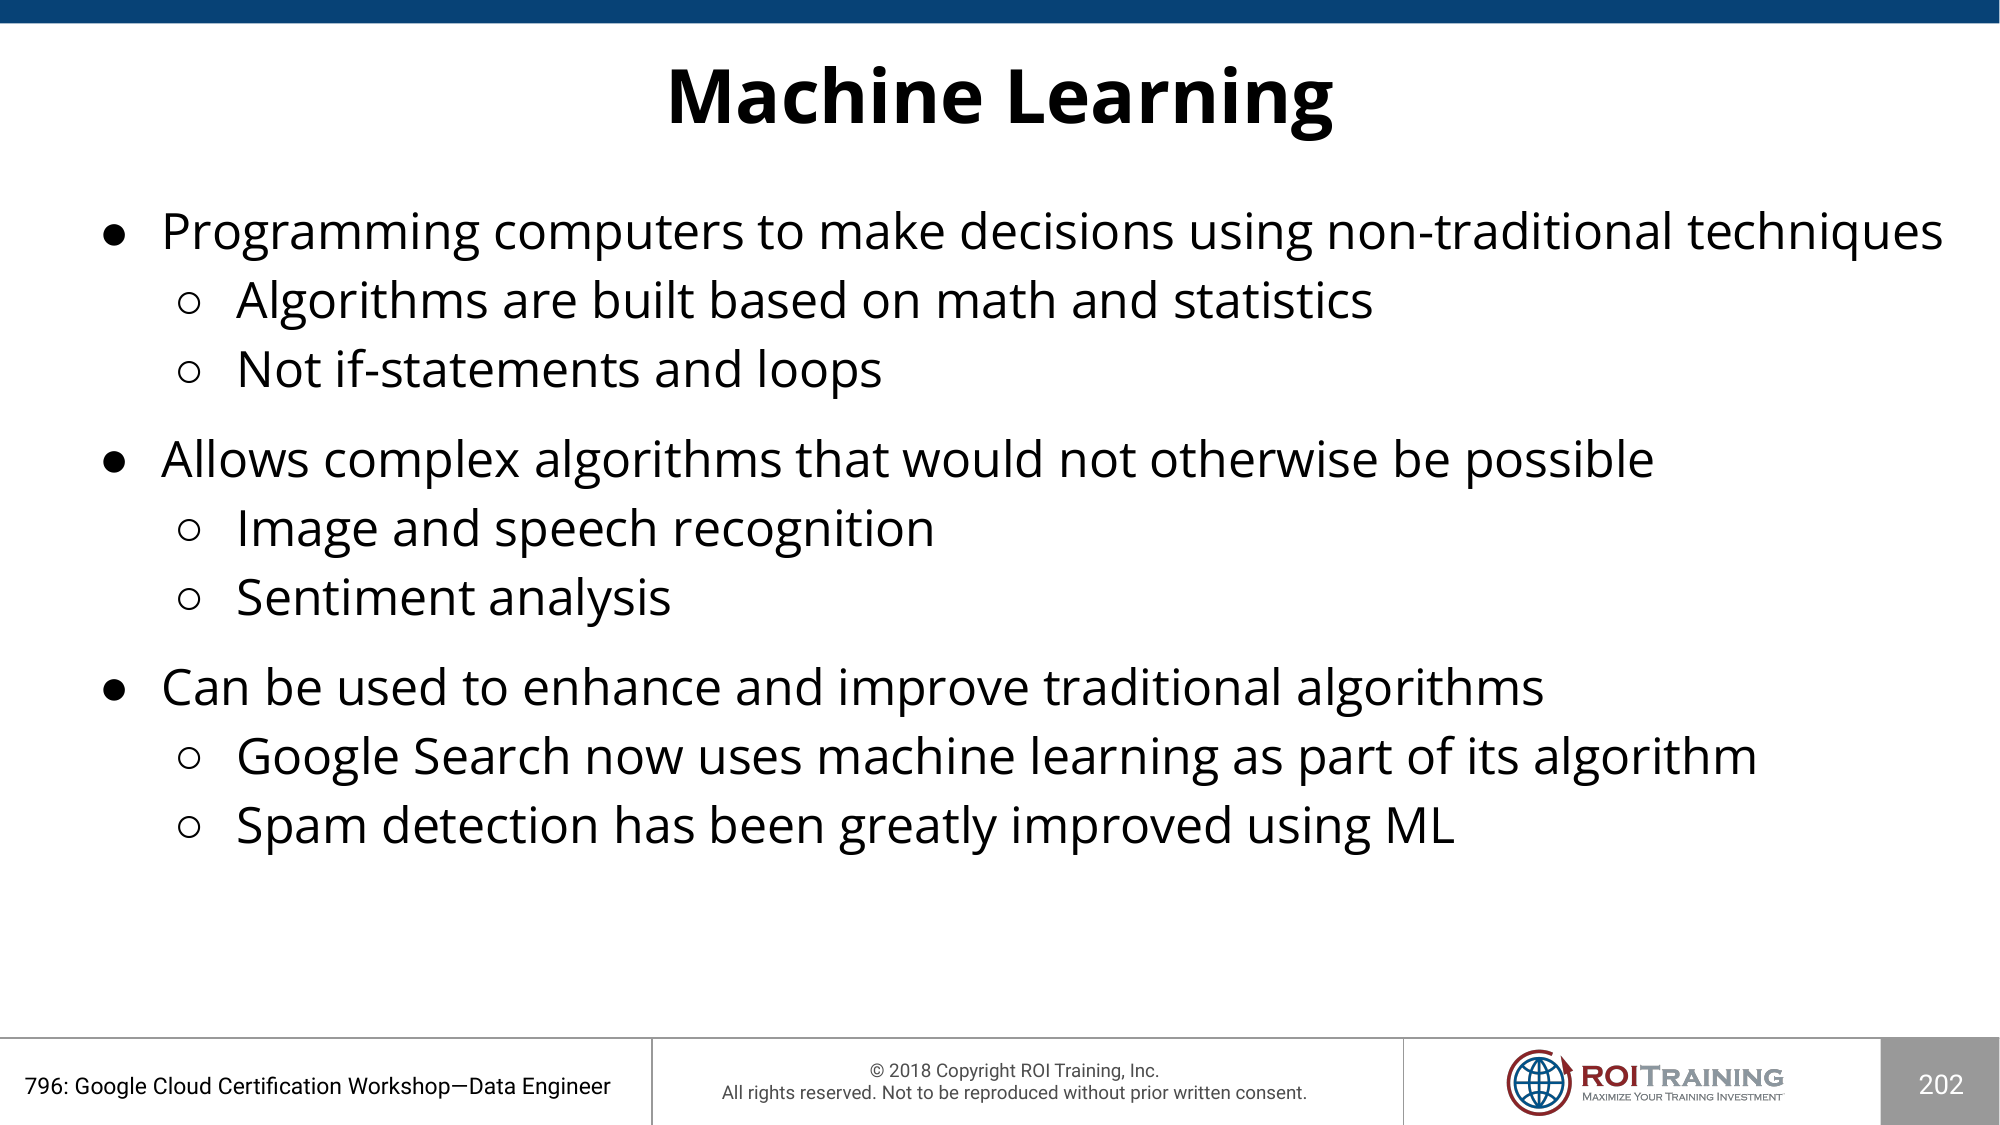

# Machine Learning
Programming computers to make decisions using non-traditional techniques
Algorithms are built based on math and statistics
Not if-statements and loops
Allows complex algorithms that would not otherwise be possible
Image and speech recognition
Sentiment analysis
Can be used to enhance and improve traditional algorithms
Google Search now uses machine learning as part of its algorithm
Spam detection has been greatly improved using ML